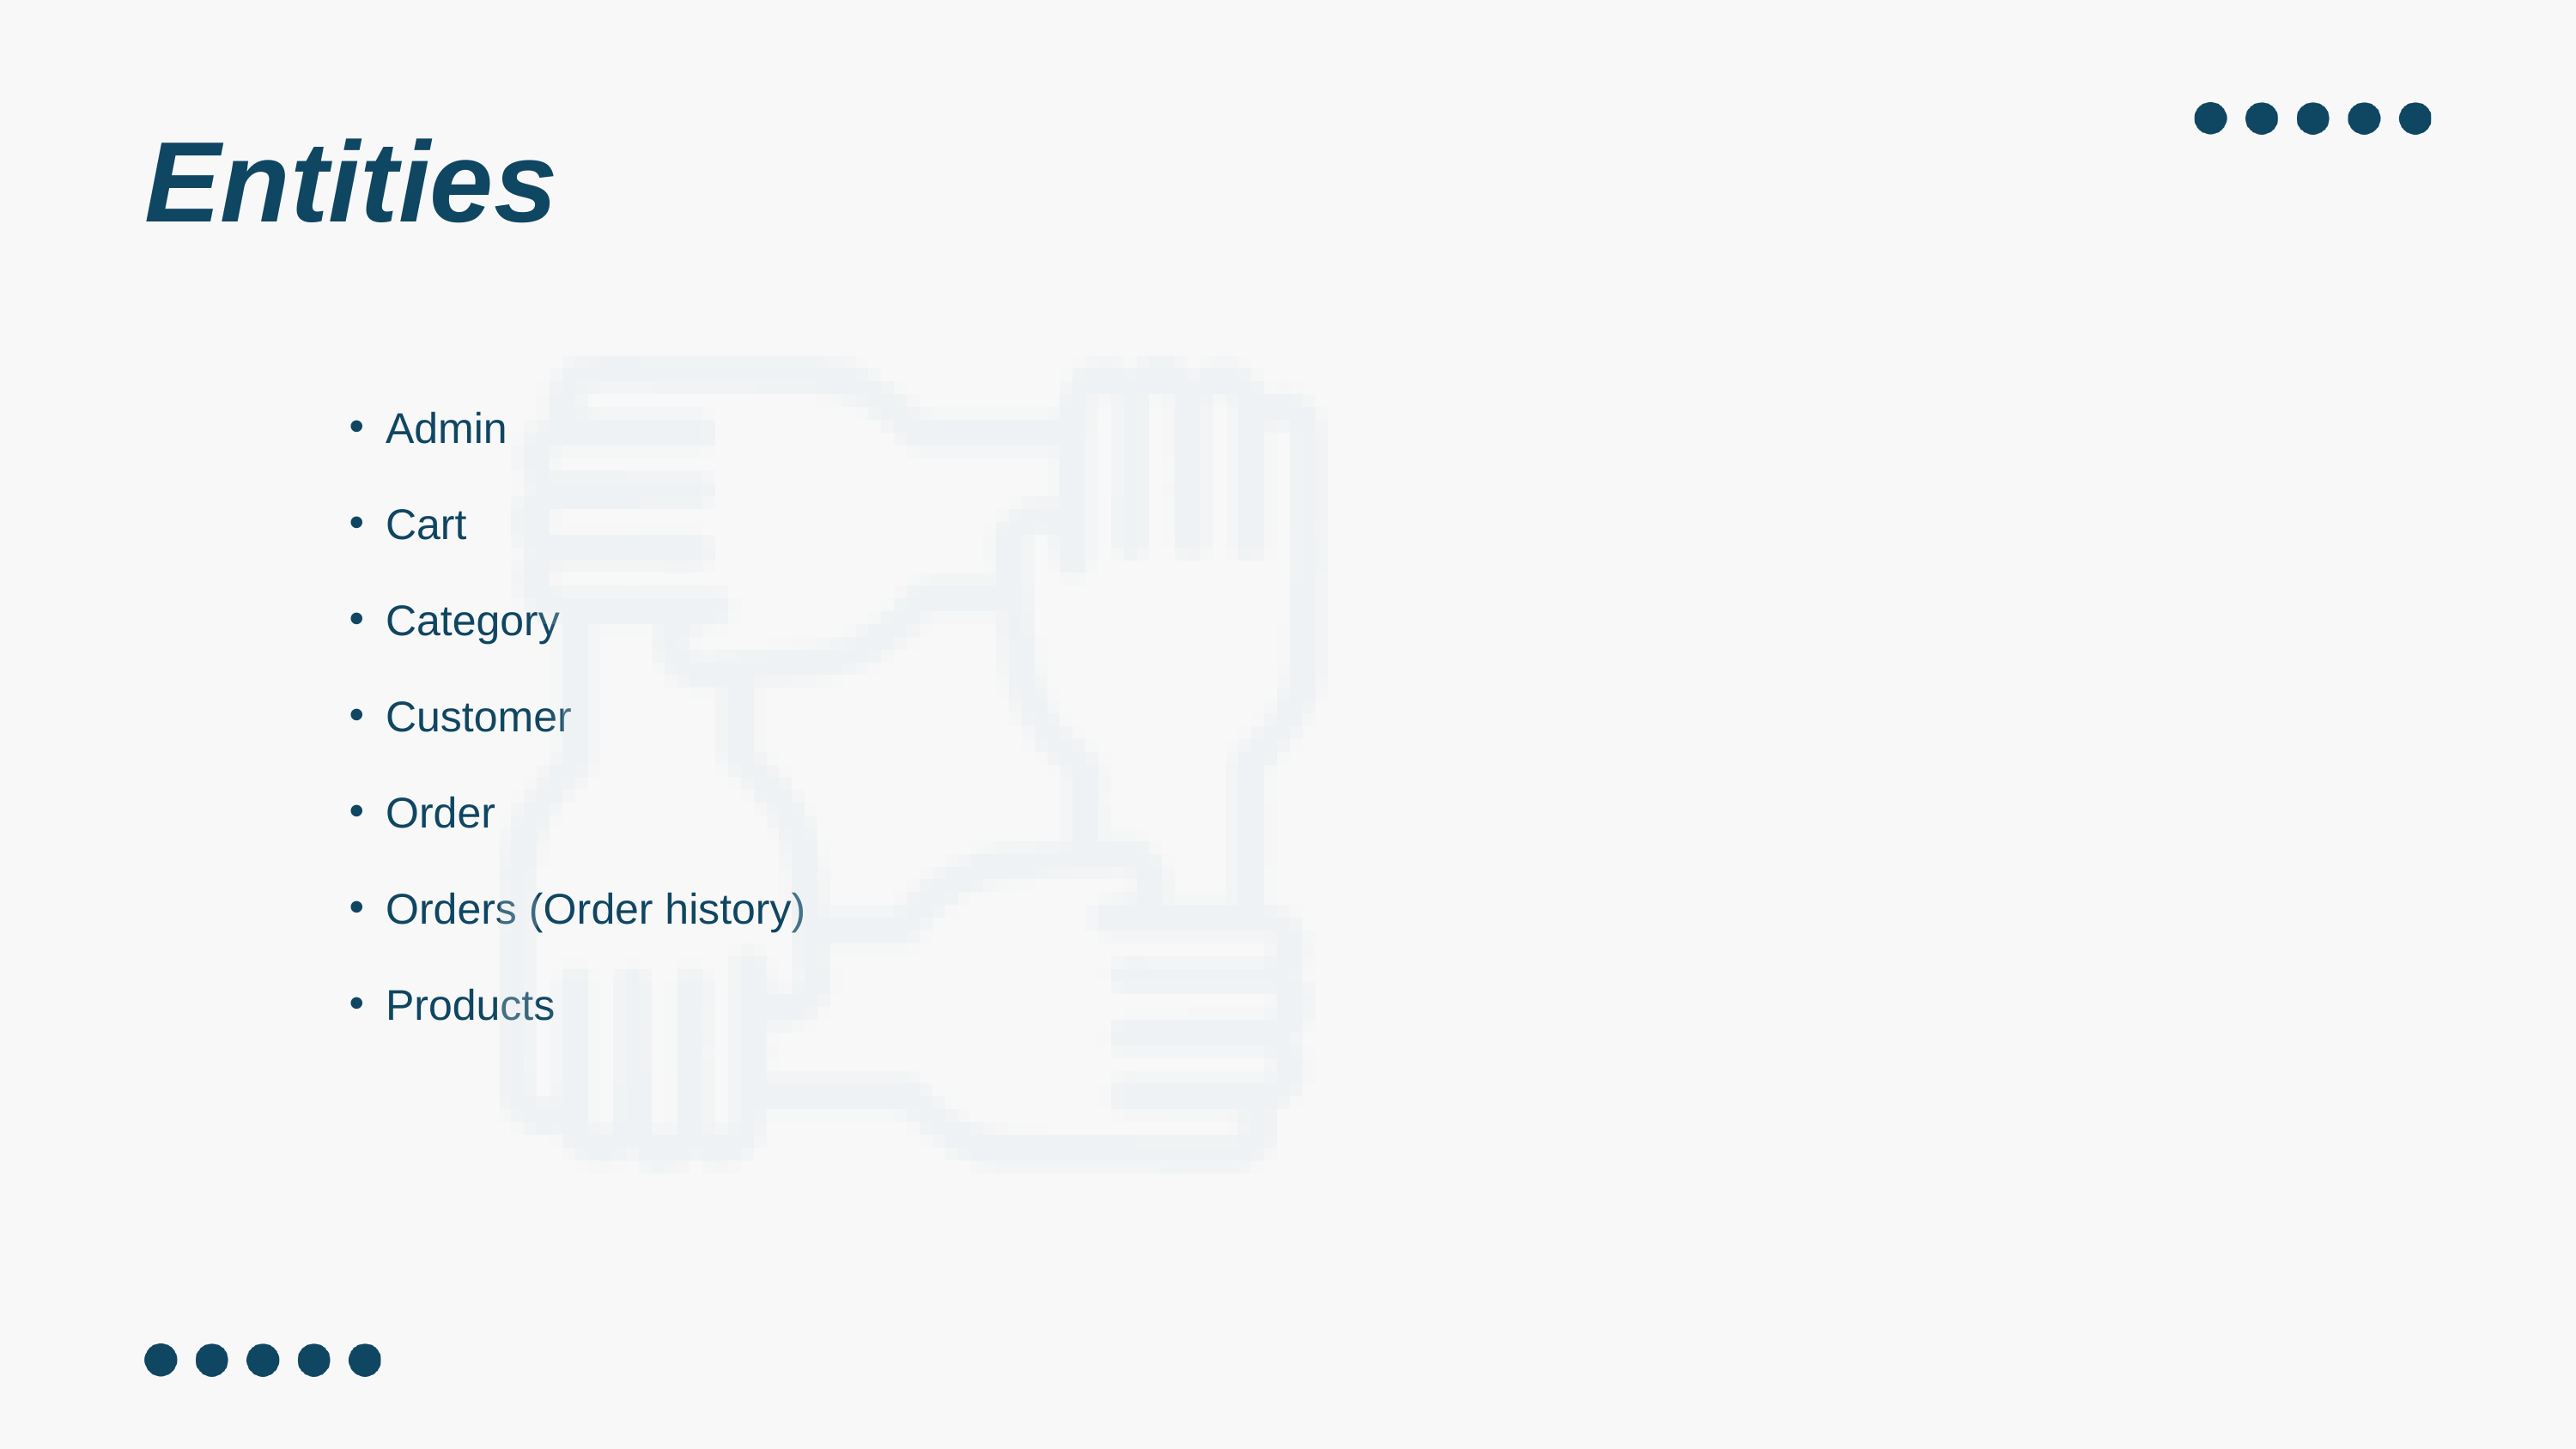

Entities

Admin
Cart
Category
Customer
Order
Orders (Order history)
Products